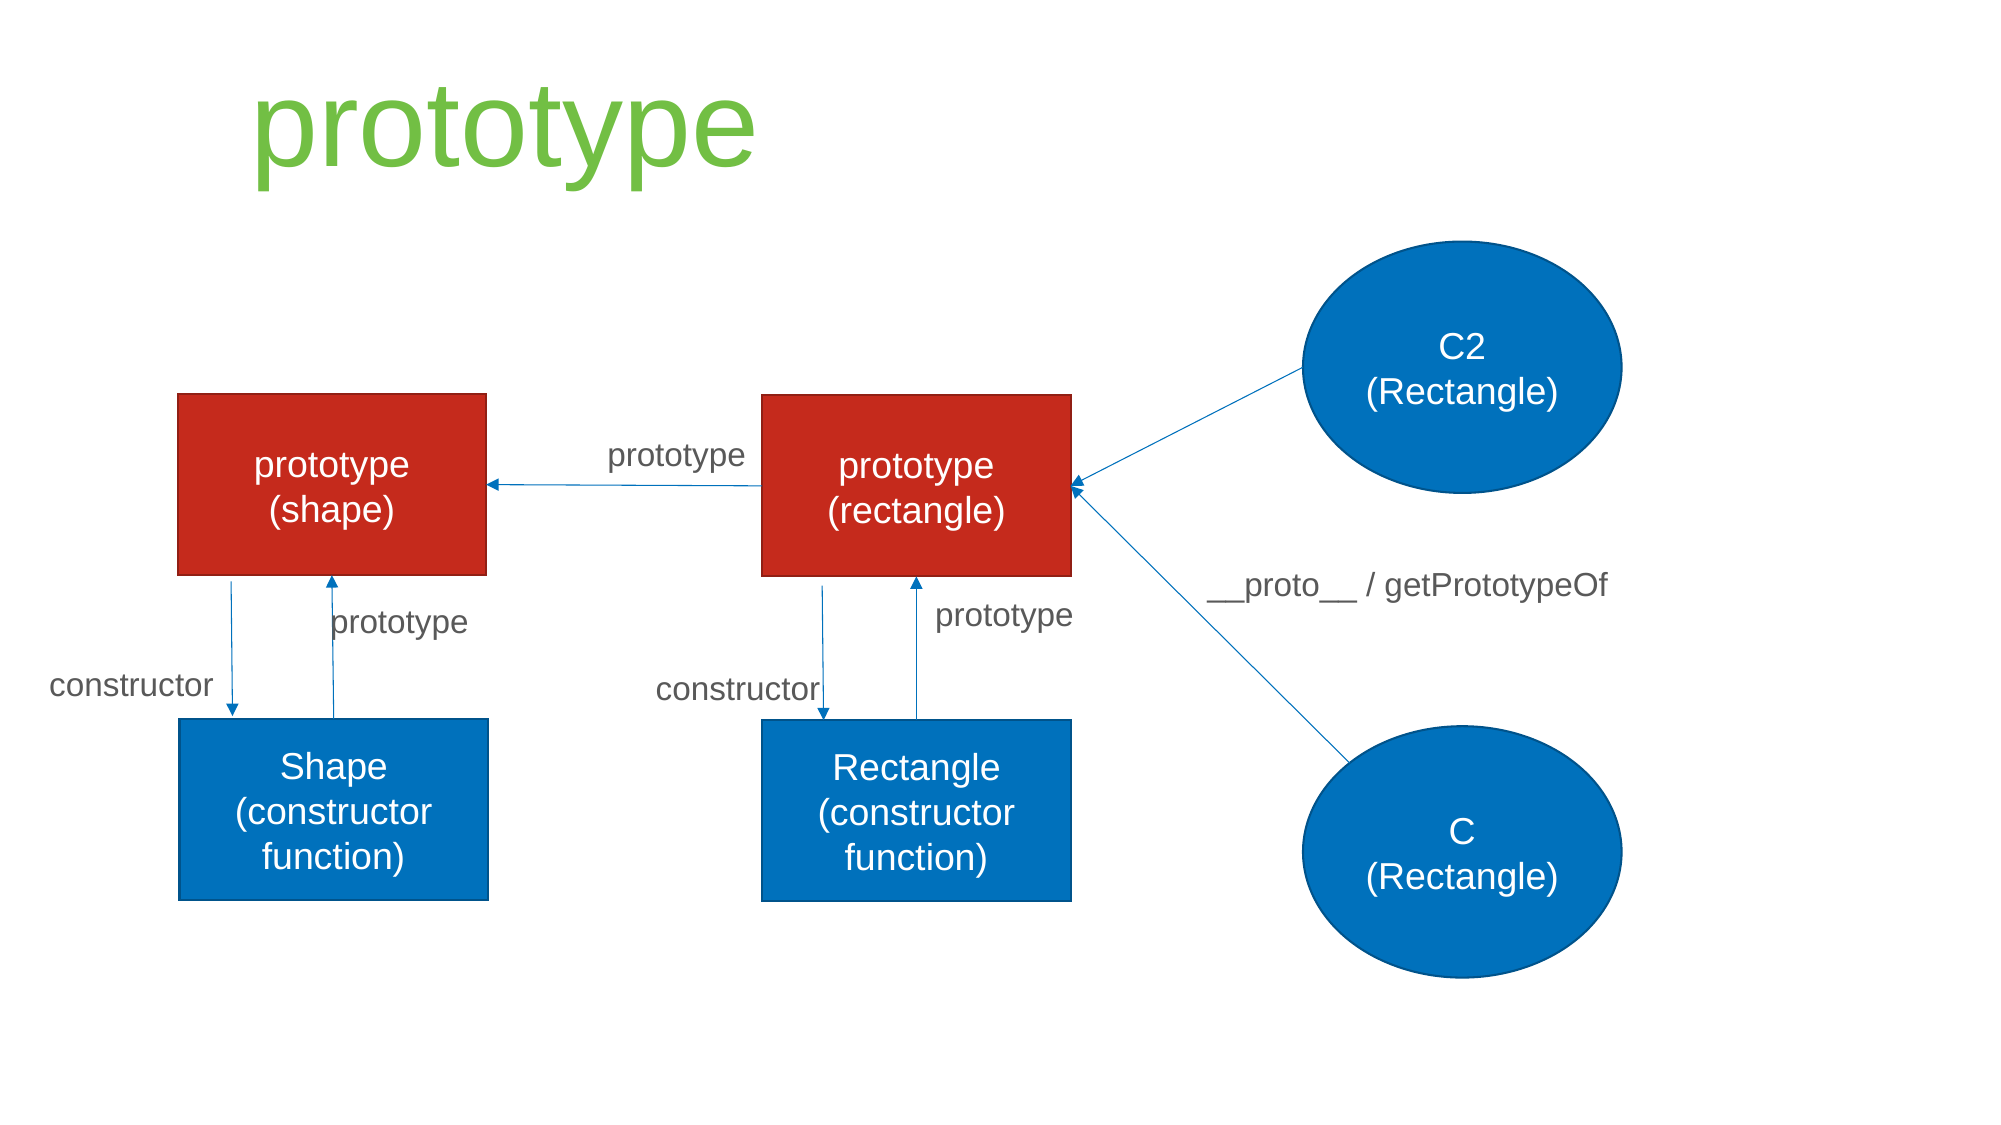

# prototype
C2
(Rectangle)
prototype (shape)
prototype (rectangle)
prototype
__proto__ / getPrototypeOf
prototype
prototype
constructor
constructor
Shape
(constructor function)
Rectangle
(constructor function)
C
(Rectangle)